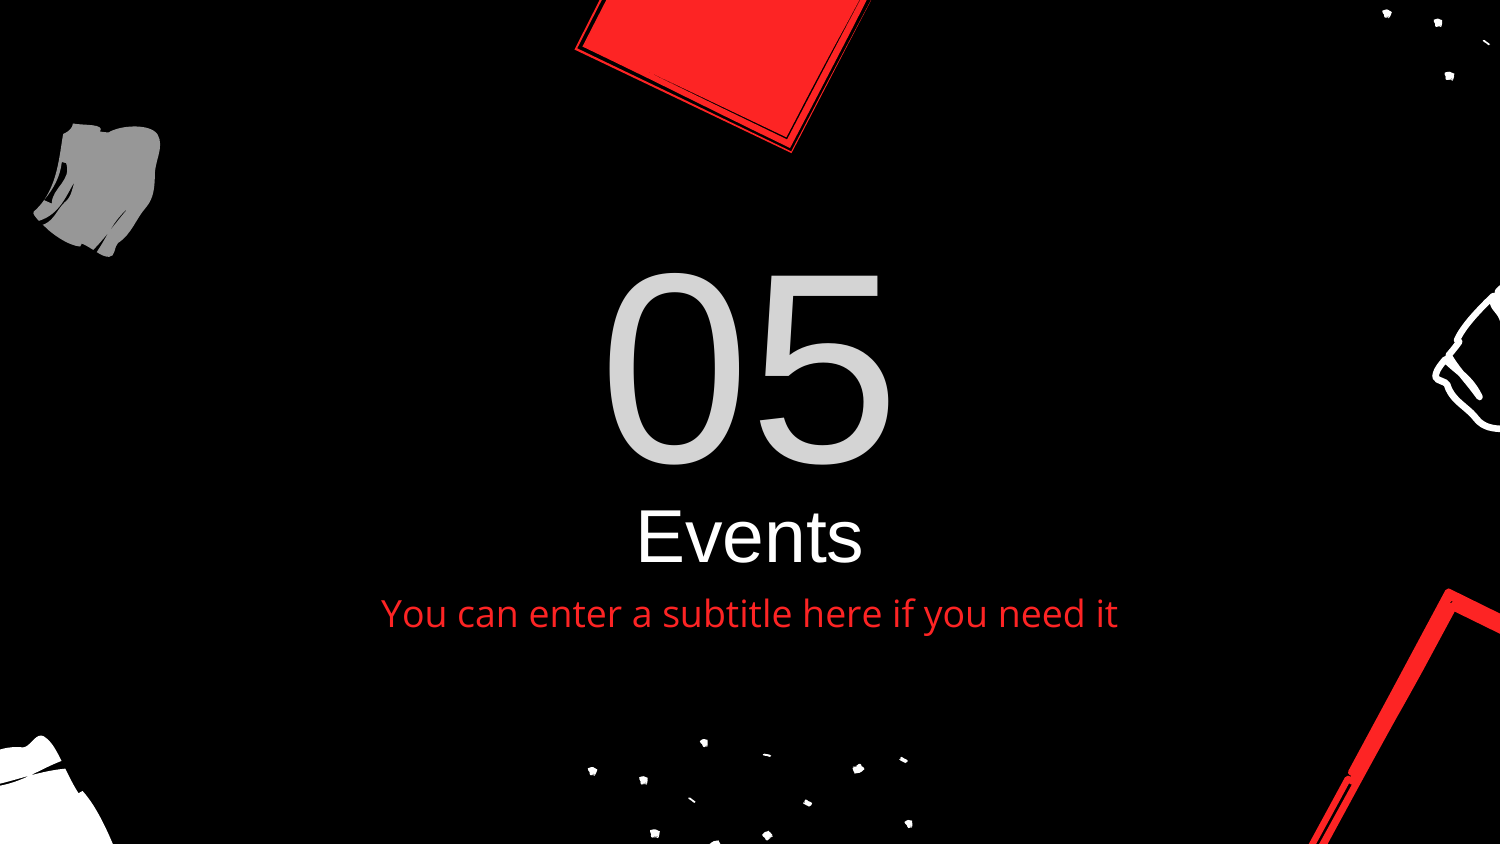

05
# Events
You can enter a subtitle here if you need it